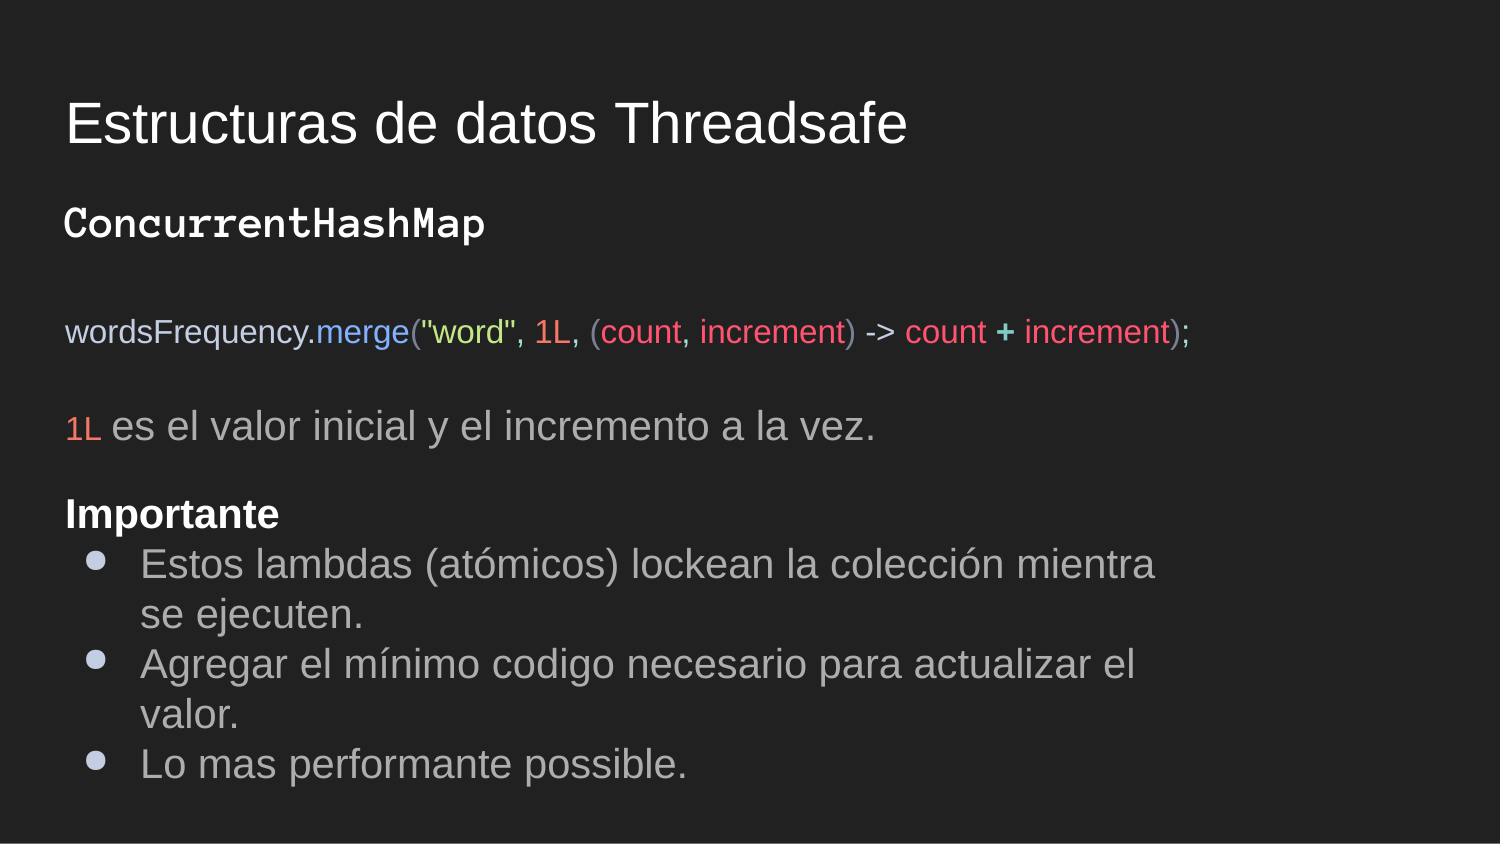

# Estructuras de datos Threadsafe
ConcurrentHashMap
wordsFrequency.merge("word", 1L, (count, increment) -> count + increment);  1L es el valor inicial y el incremento a la vez.
Importante
Estos lambdas (atómicos) lockean la colección mientra se ejecuten.
Agregar el mínimo codigo necesario para actualizar el valor.
Lo mas performante possible.